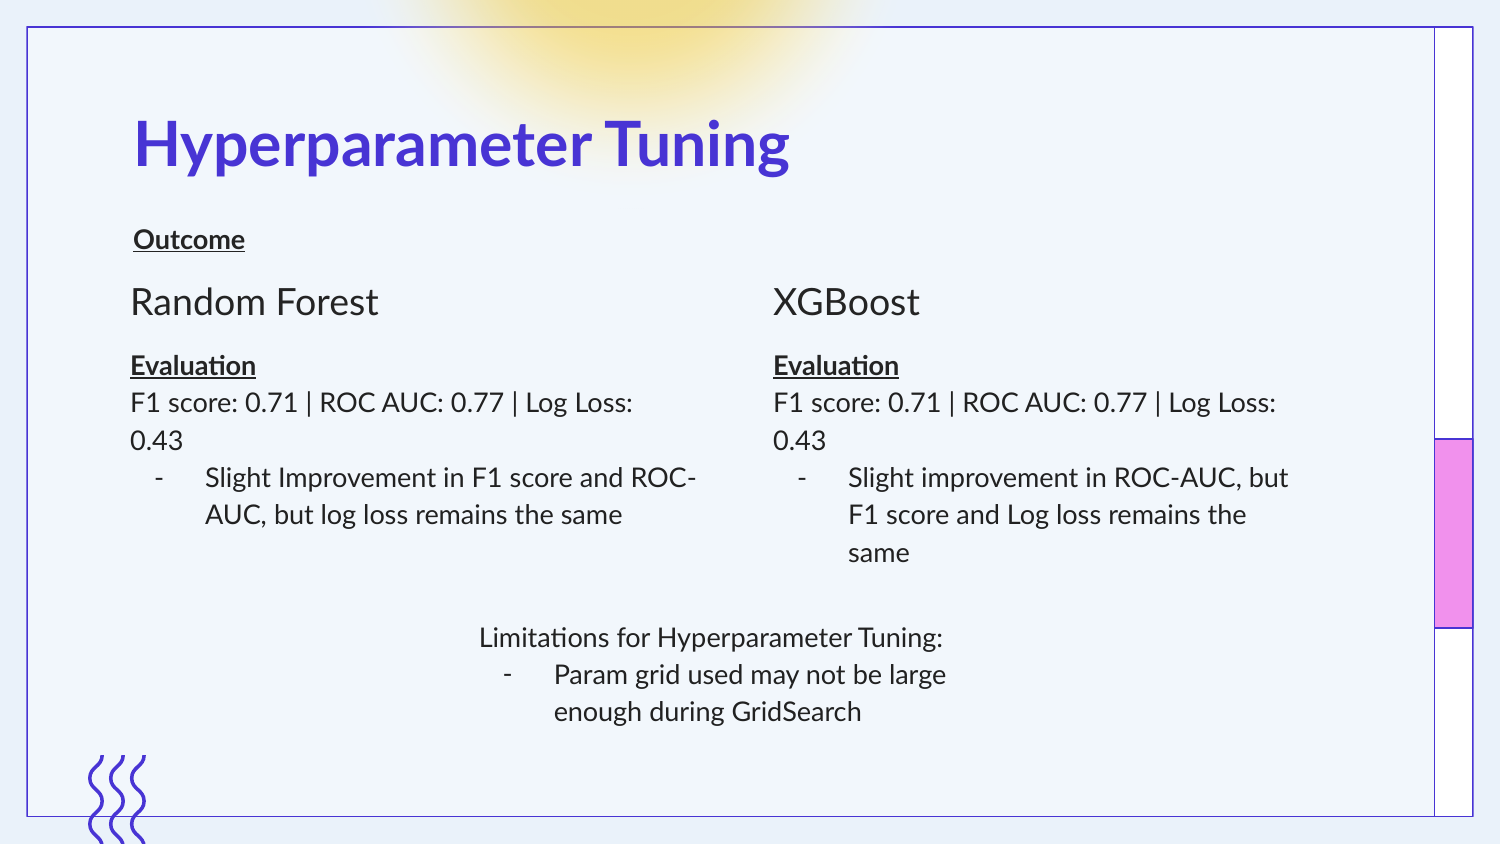

# Hyperparameter Tuning
Outcome

Random Forest
Evaluation
F1 score: 0.71 | ROC AUC: 0.77 | Log Loss:
0.43
Slight Improvement in F1 score and ROC-AUC, but log loss remains the same

XGBoost
Evaluation
F1 score: 0.71 | ROC AUC: 0.77 | Log Loss: 0.43
Slight improvement in ROC-AUC, but F1 score and Log loss remains the same

Limitations for Hyperparameter Tuning:
Param grid used may not be large enough during GridSearch